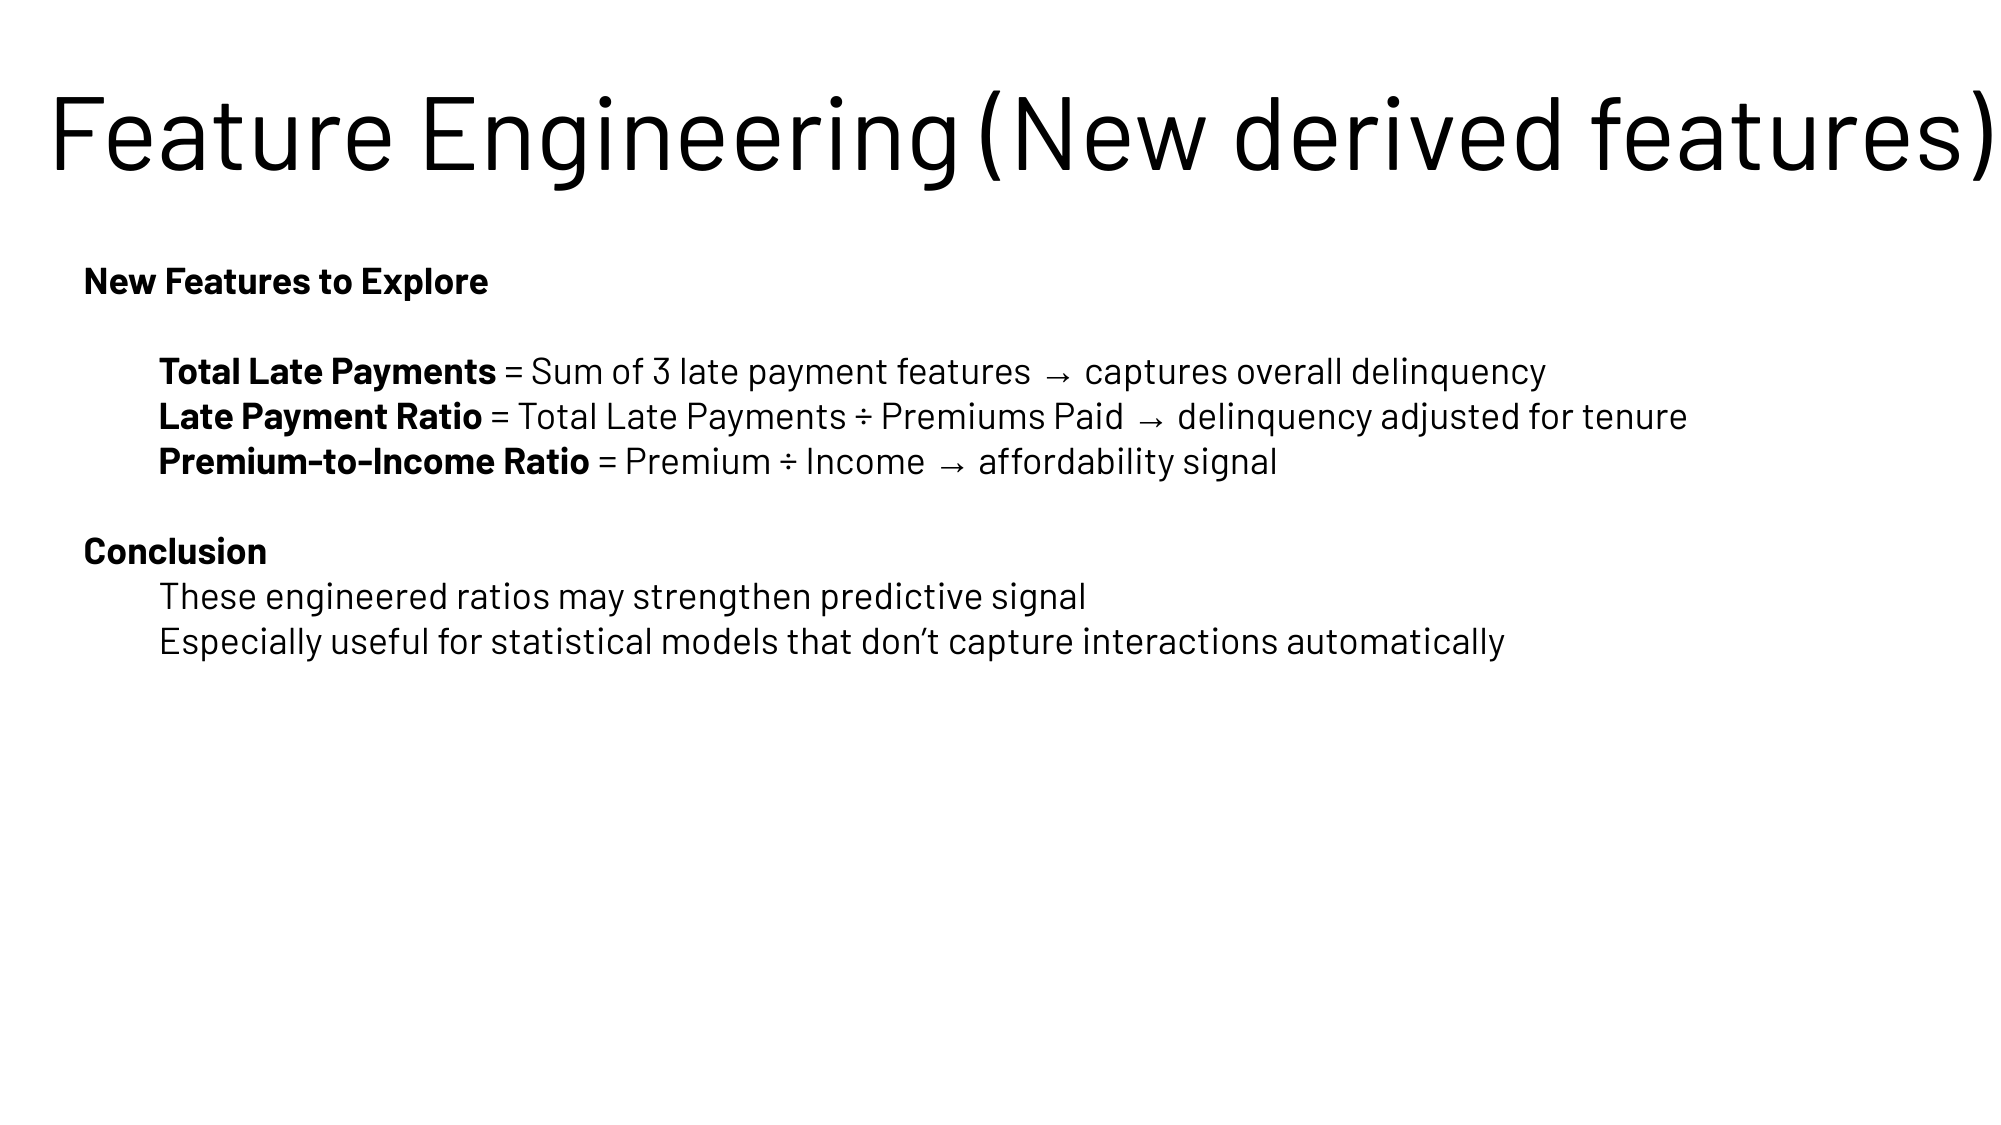

Feature Engineering (New derived features)
New Features to Explore

Total Late Payments = Sum of 3 late payment features → captures overall delinquency
Late Payment Ratio = Total Late Payments ÷ Premiums Paid → delinquency adjusted for tenure
Premium-to-Income Ratio = Premium ÷ Income → affordability signal

Conclusion
These engineered ratios may strengthen predictive signal
Especially useful for statistical models that don’t capture interactions automatically